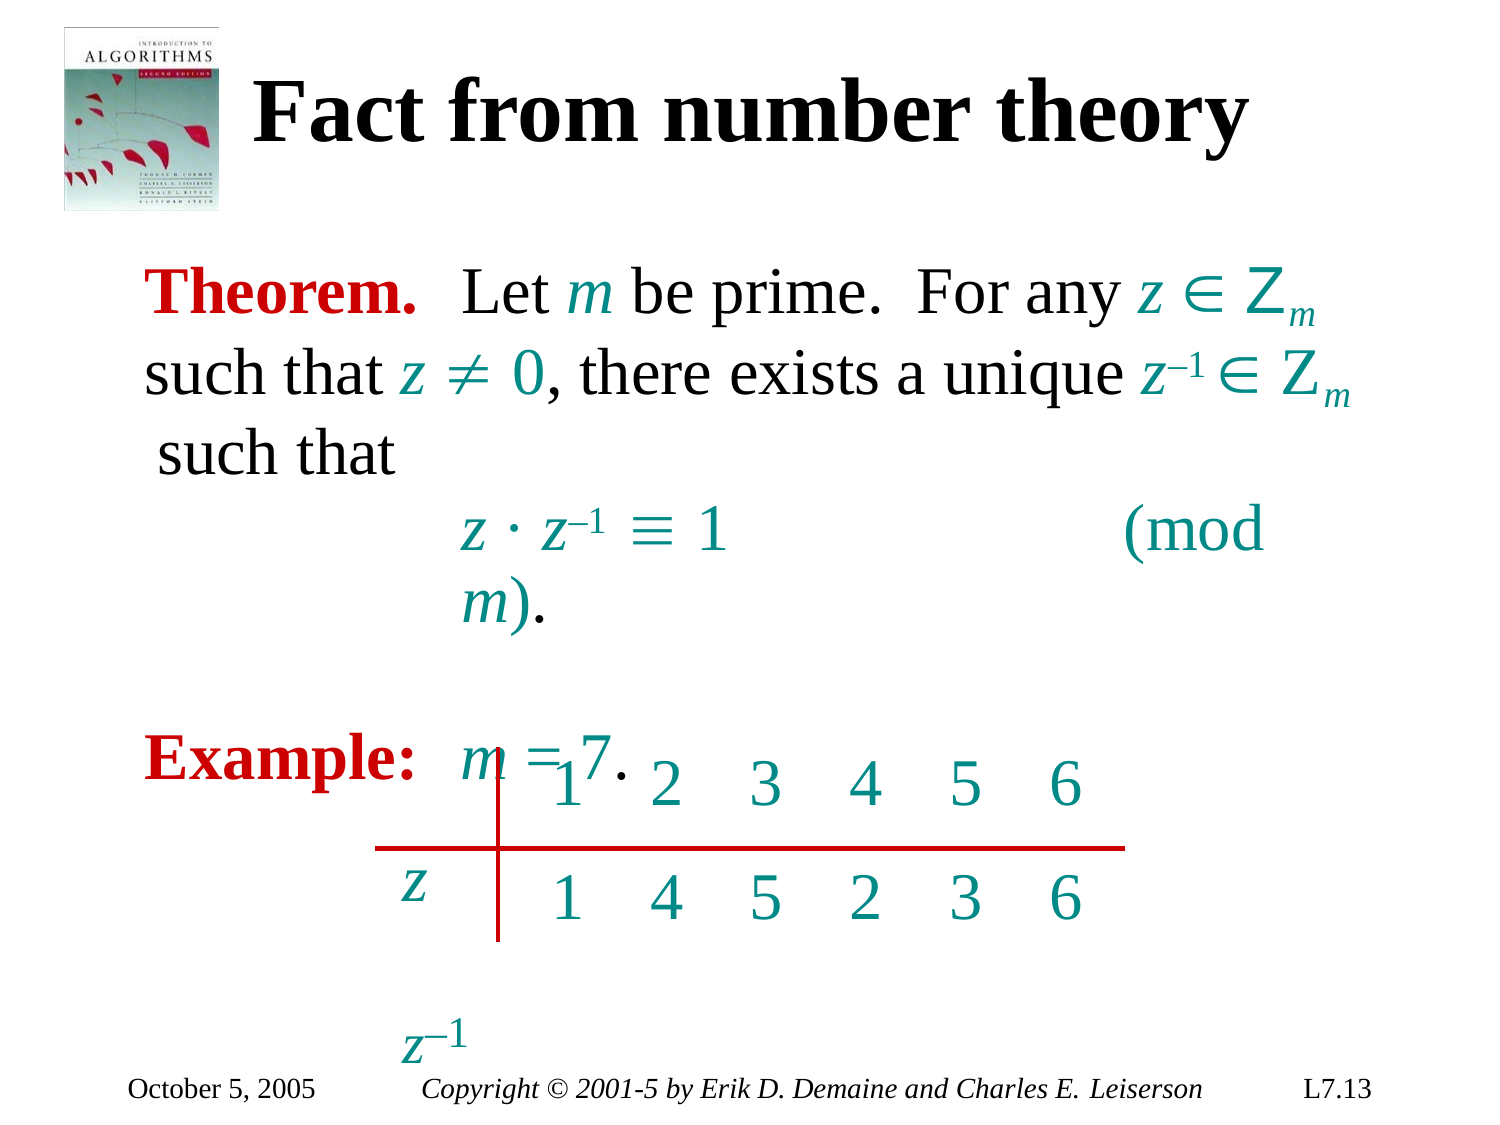

# Fact from number theory
Theorem.	Let m be prime.	For any z ∈ Zm  such that z ≠ 0, there exists a unique z–1 ∈ Zm  such that
z · z–1  ≡ 1	(mod m).

Example:	m = 7.
z  z–1
| 1 | 2 | 3 | 4 | 5 | 6 |
| --- | --- | --- | --- | --- | --- |
| 1 | 4 | 5 | 2 | 3 | 6 |

October 5, 2005
Copyright © 2001-5 by Erik D. Demaine and Charles E. Leiserson
L7.13